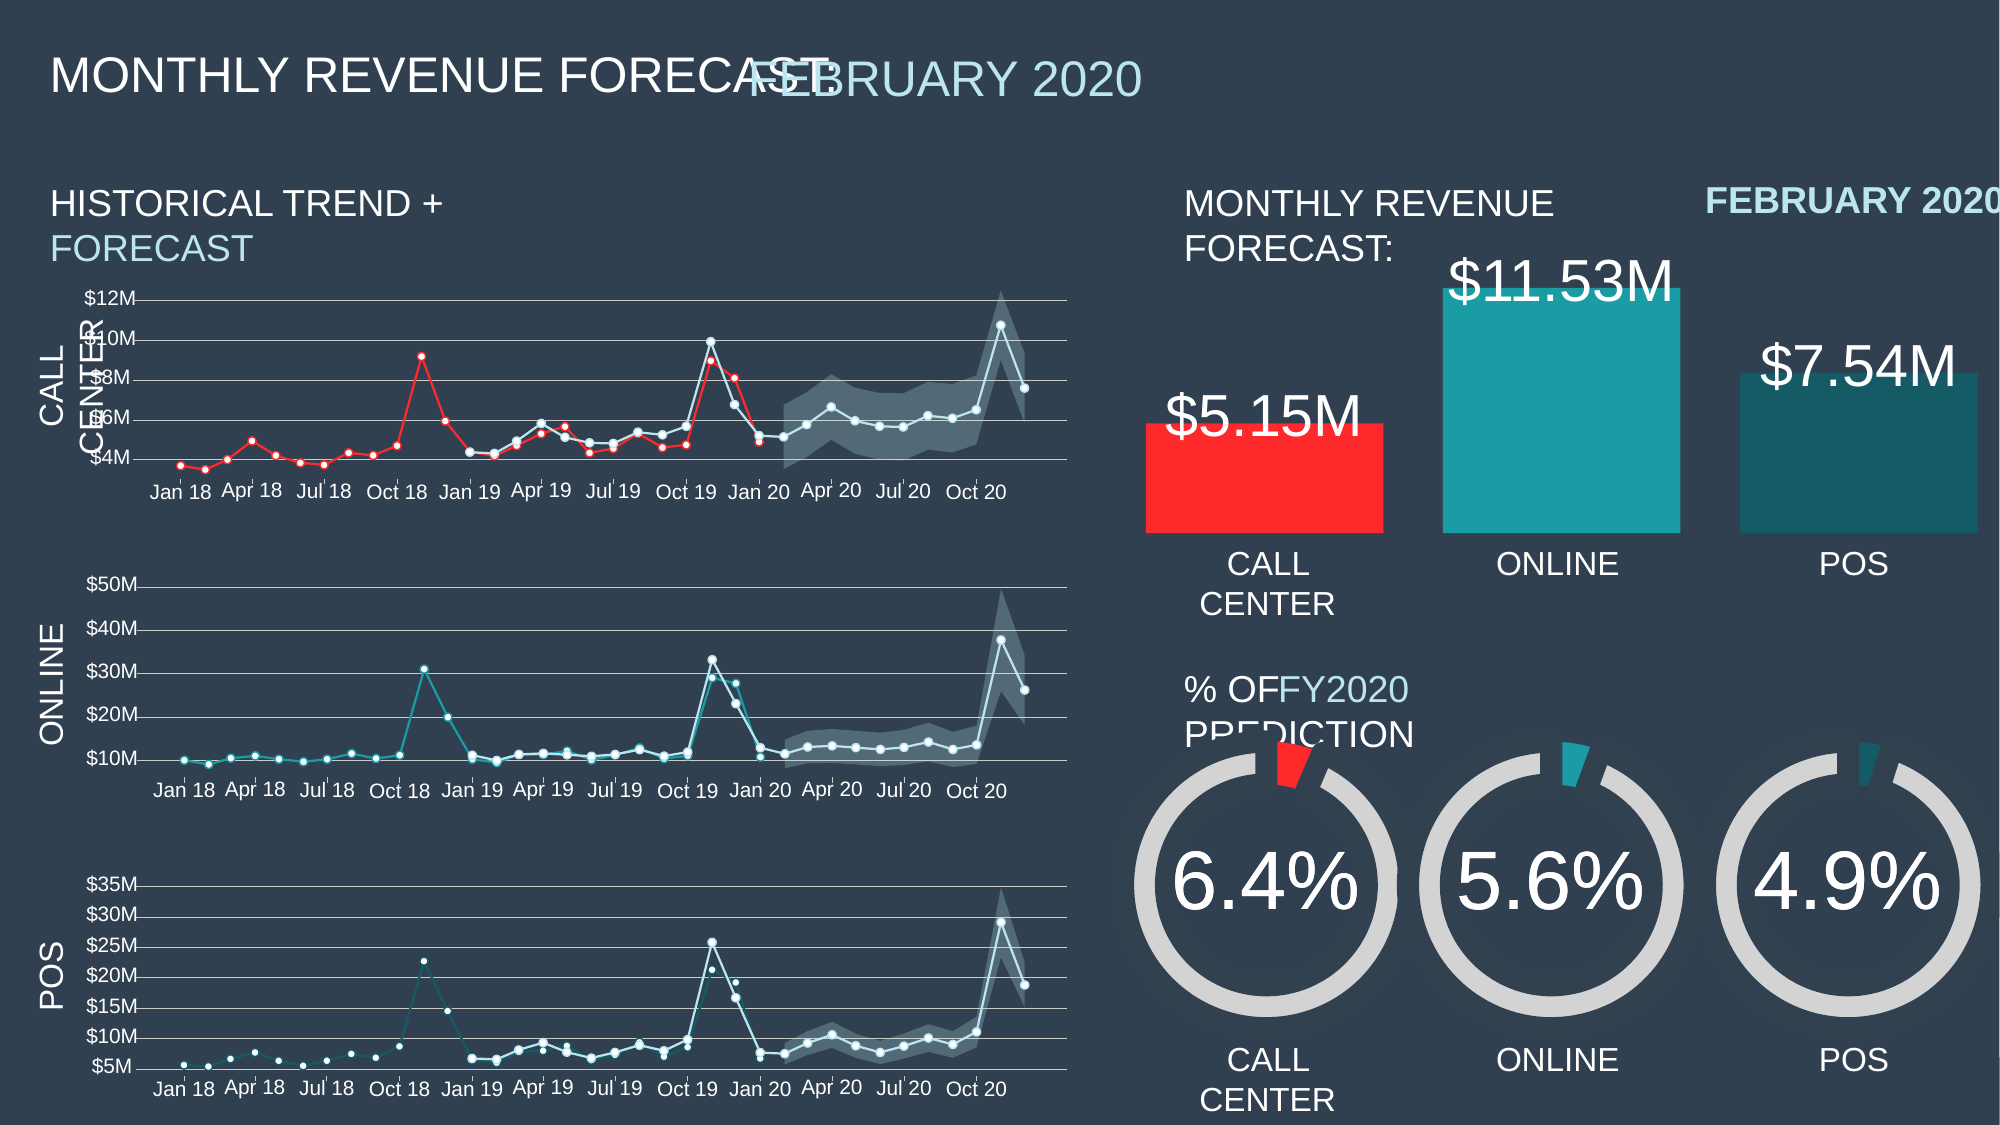

MONTHLY REVENUE FORECAST:
FEBRUARY 2020
FEBRUARY 2020
HISTORICAL TREND + FORECAST
MONTHLY REVENUE FORECAST:
$11.53M

$7.54M

$5.15M

$12M

$10M

$8M

$6M

$4M

Apr 18
Apr 19
Apr 20
Jul 18
Jul 19
Jul 20
Jan 18
Jan 19
Jan 20
Oct 19
Oct 18
Oct 20
CALL CENTER
CALL CENTER
ONLINE
POS

$50M

$40M

$30M

$20M

$10M

Apr 18
Apr 19
Apr 20
Jul 18
Jul 19
Jul 20
Jan 18
Jan 19
Jan 20
Oct 19
Oct 18
Oct 20

6.4%
6.4%

5.6%
5.6%

4.9%
4.9%
ONLINE
% OF               PREDICTION
FY2020

$35M

$30M

$25M

$20M

$15M

$10M

$5M

Apr 18
Apr 19
Apr 20
Jul 18
Jul 19
Jul 20
Jan 18
Jan 19
Jan 20
Oct 19
Oct 18
Oct 20
POS
CALL CENTER
ONLINE
POS